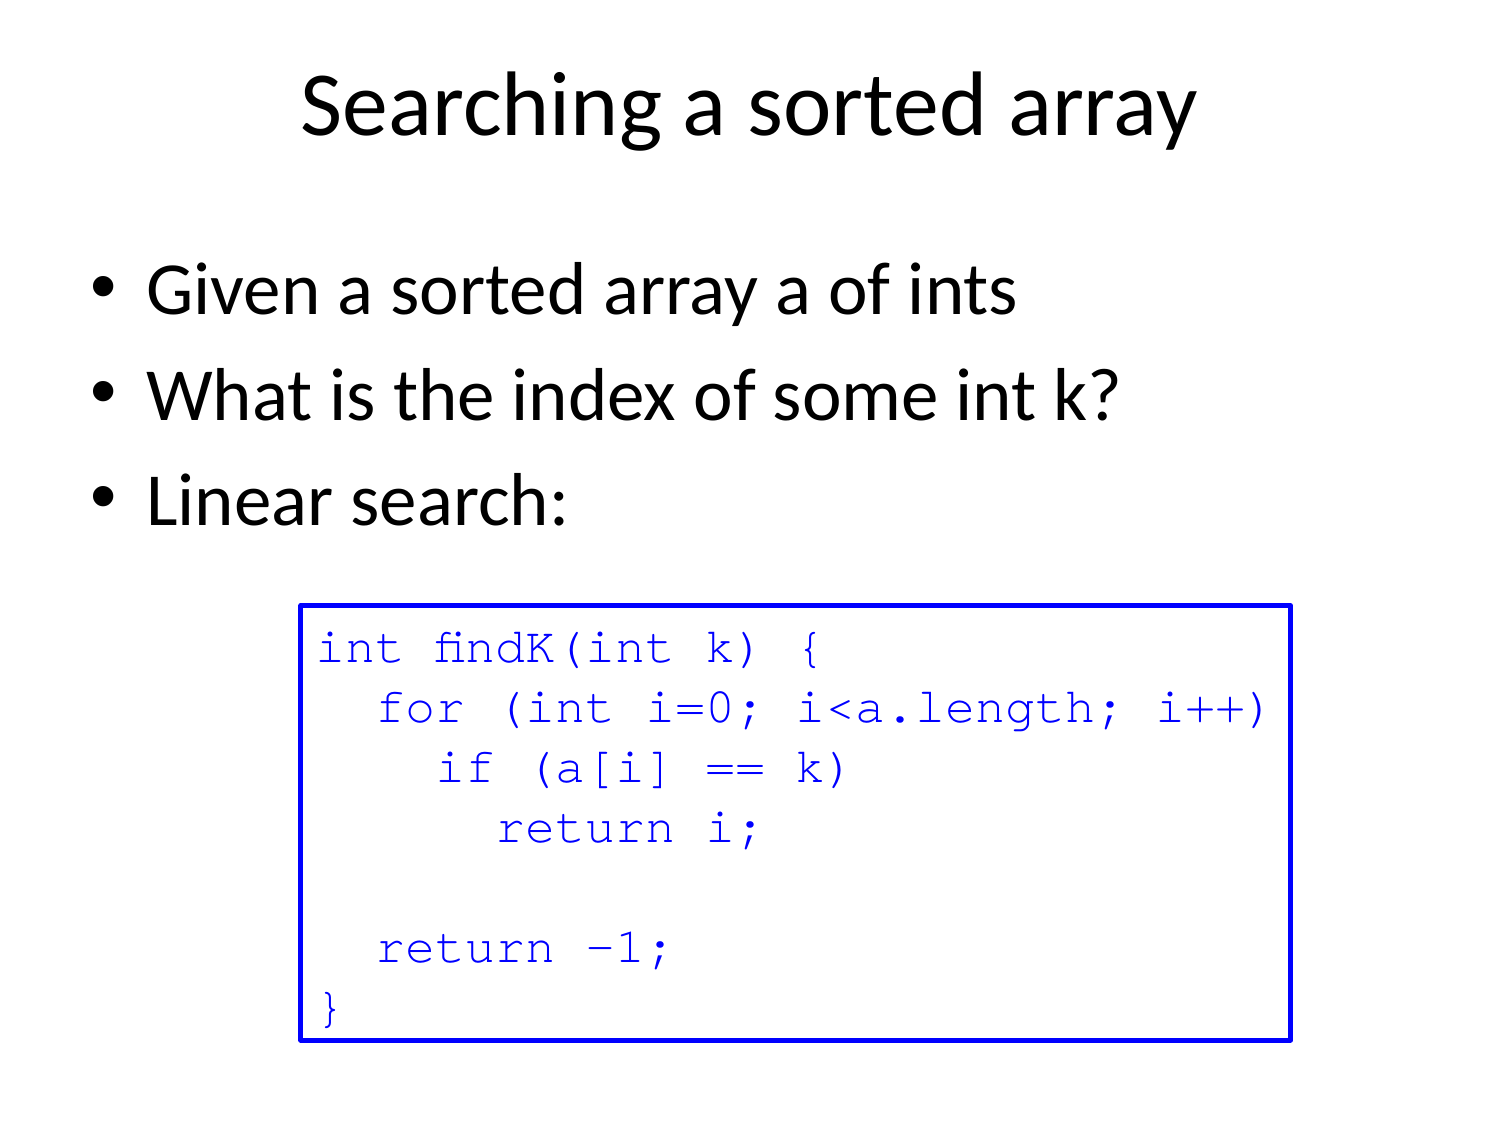

# Searching a sorted array
Given a sorted array a of ints
What is the index of some int k?
Linear search:
int findK(int k) {
  for (int i=0; i<a.length; i++)
    if (a[i] == k)
      return i;

  return -1;
}